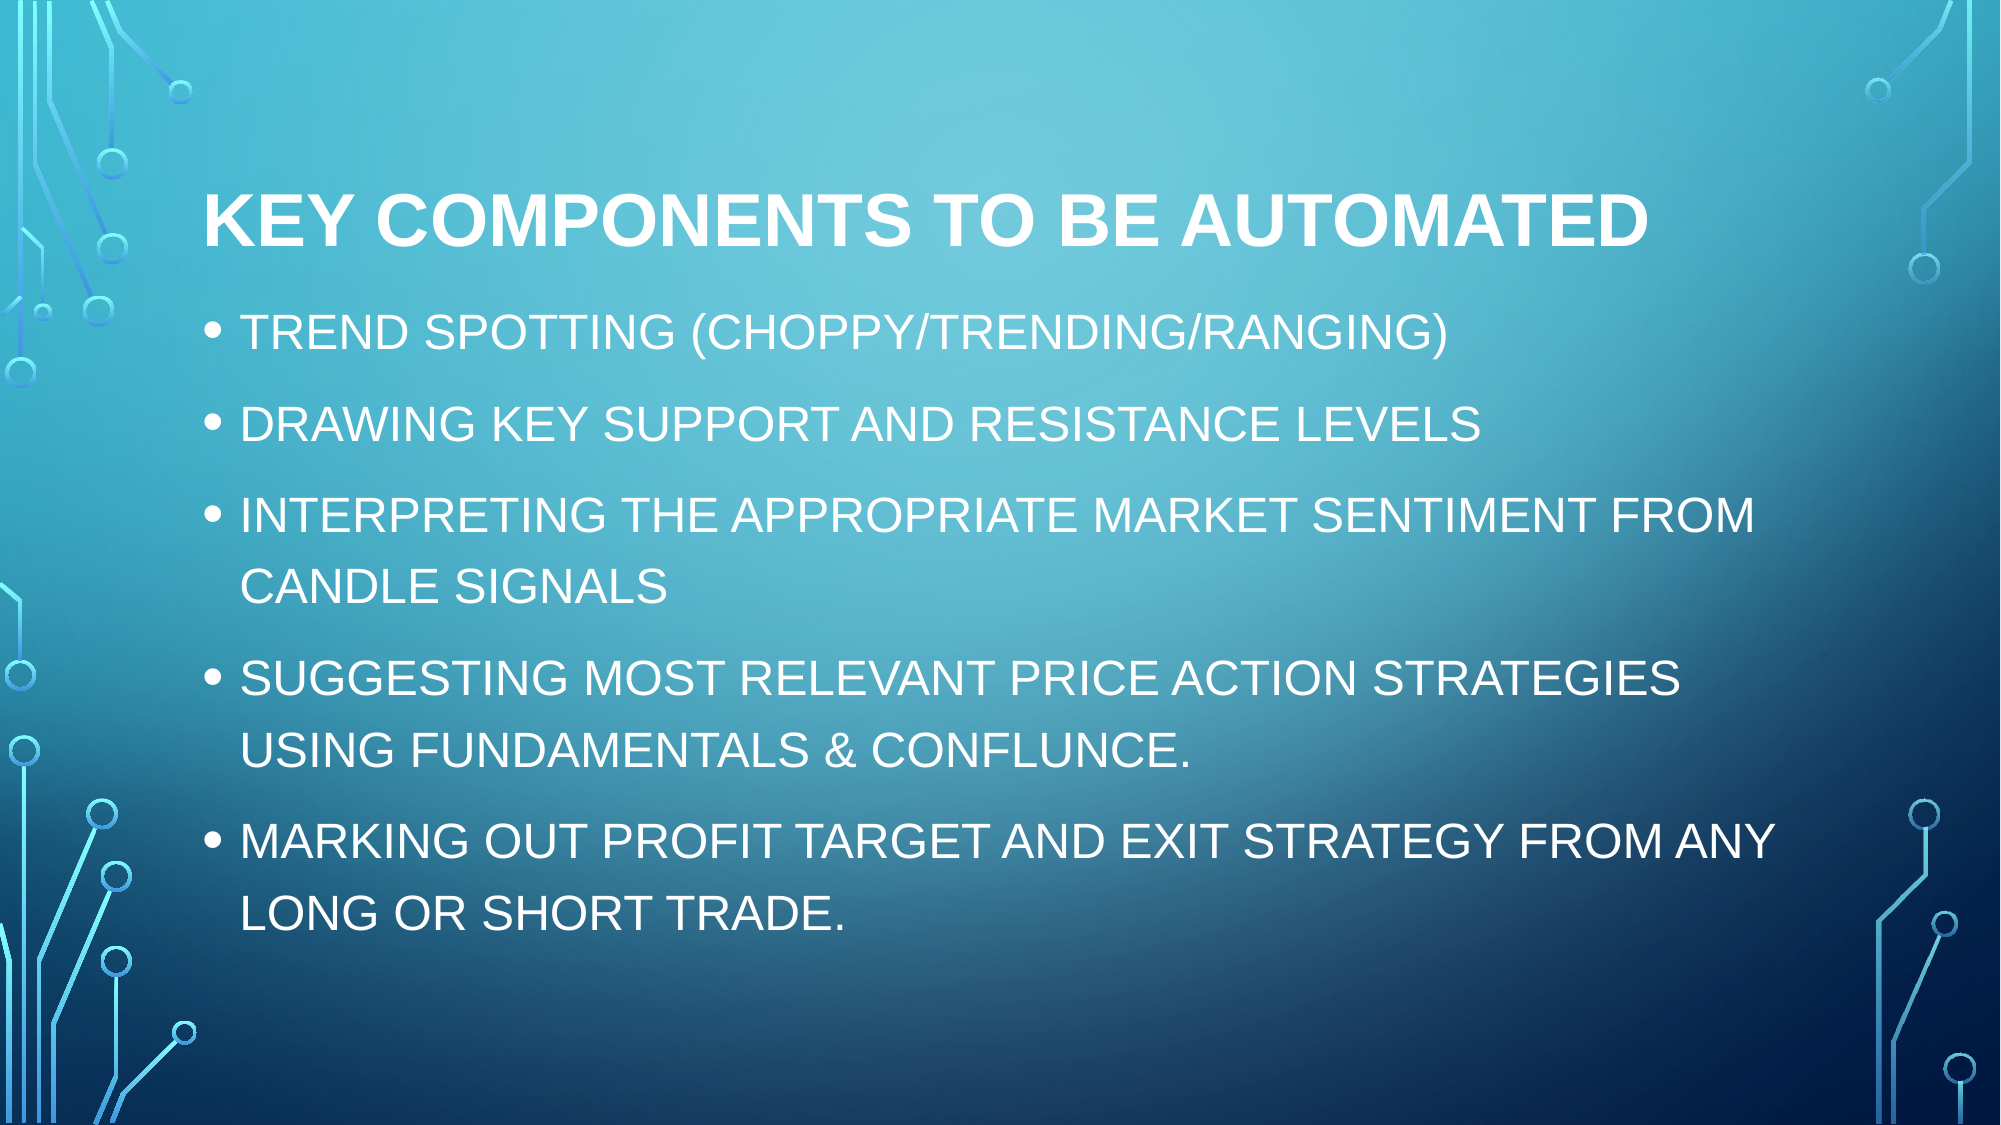

# KEY COMPONENTS TO BE AUTOMATED
TREND SPOTTING (CHOPPY/TRENDING/RANGING)
DRAWING KEY SUPPORT AND RESISTANCE LEVELS
INTERPRETING THE APPROPRIATE MARKET SENTIMENT FROM CANDLE SIGNALS
SUGGESTING MOST RELEVANT PRICE ACTION STRATEGIES USING FUNDAMENTALS & CONFLUNCE.
MARKING OUT PROFIT TARGET AND EXIT STRATEGY FROM ANY LONG OR SHORT TRADE.